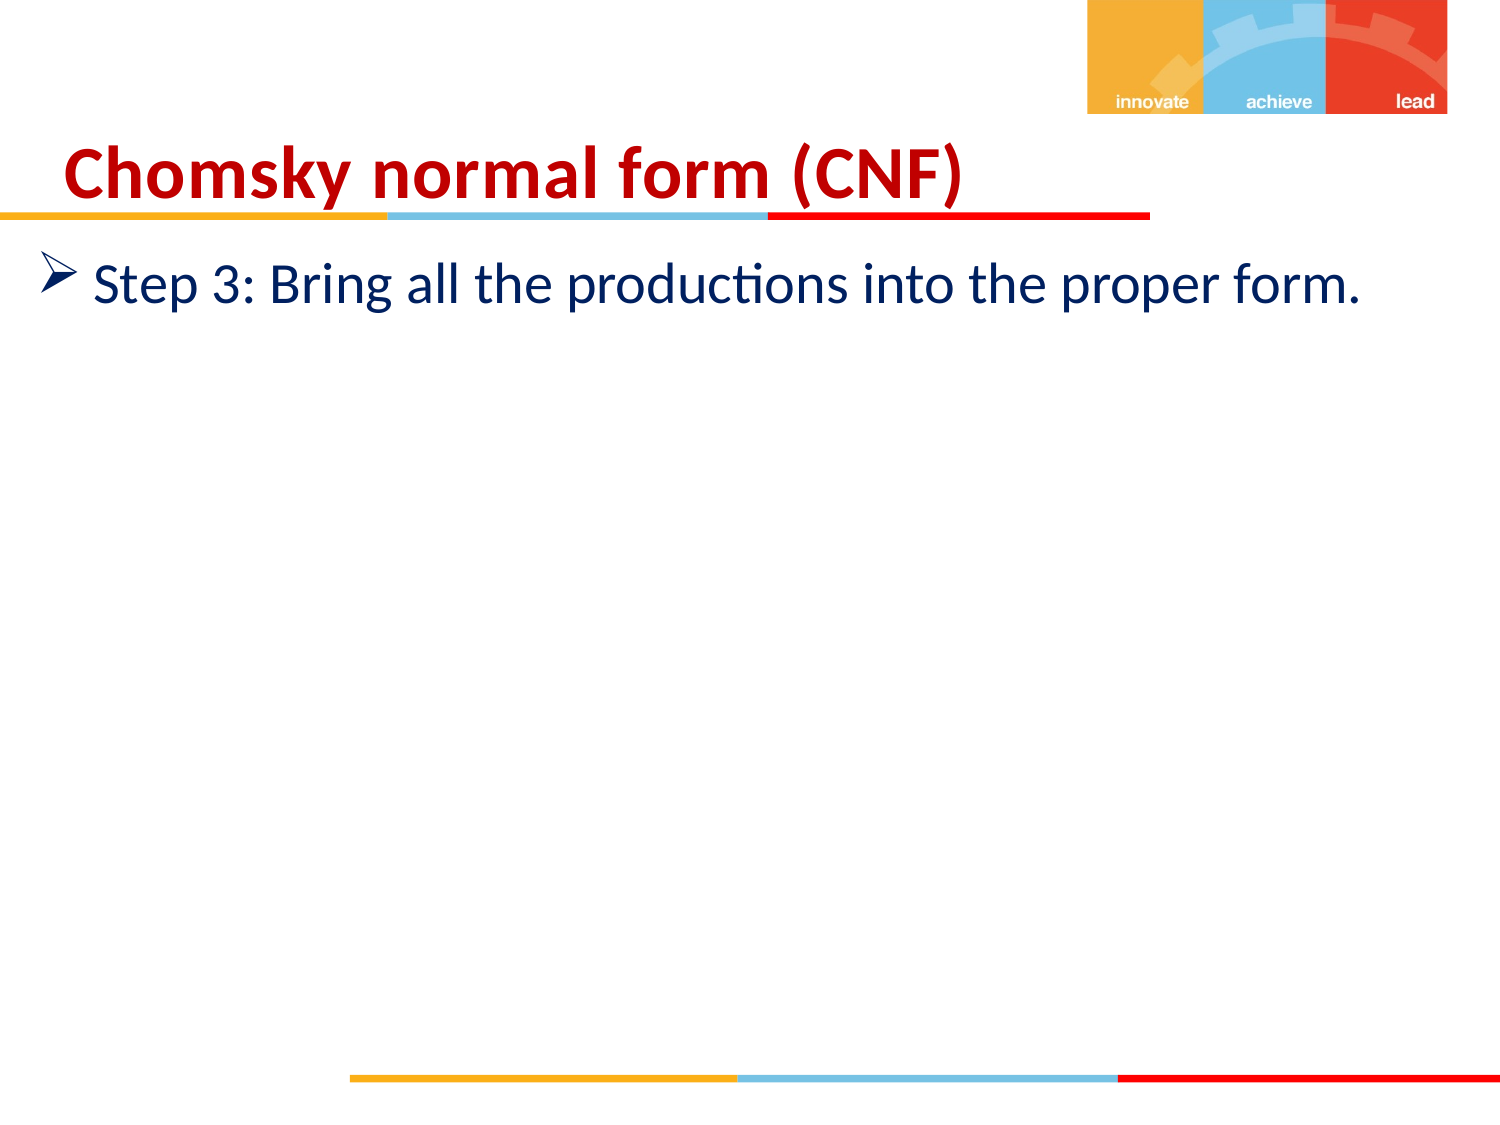

Chomsky normal form (CNF)
Step 3: Bring all the productions into the proper form.